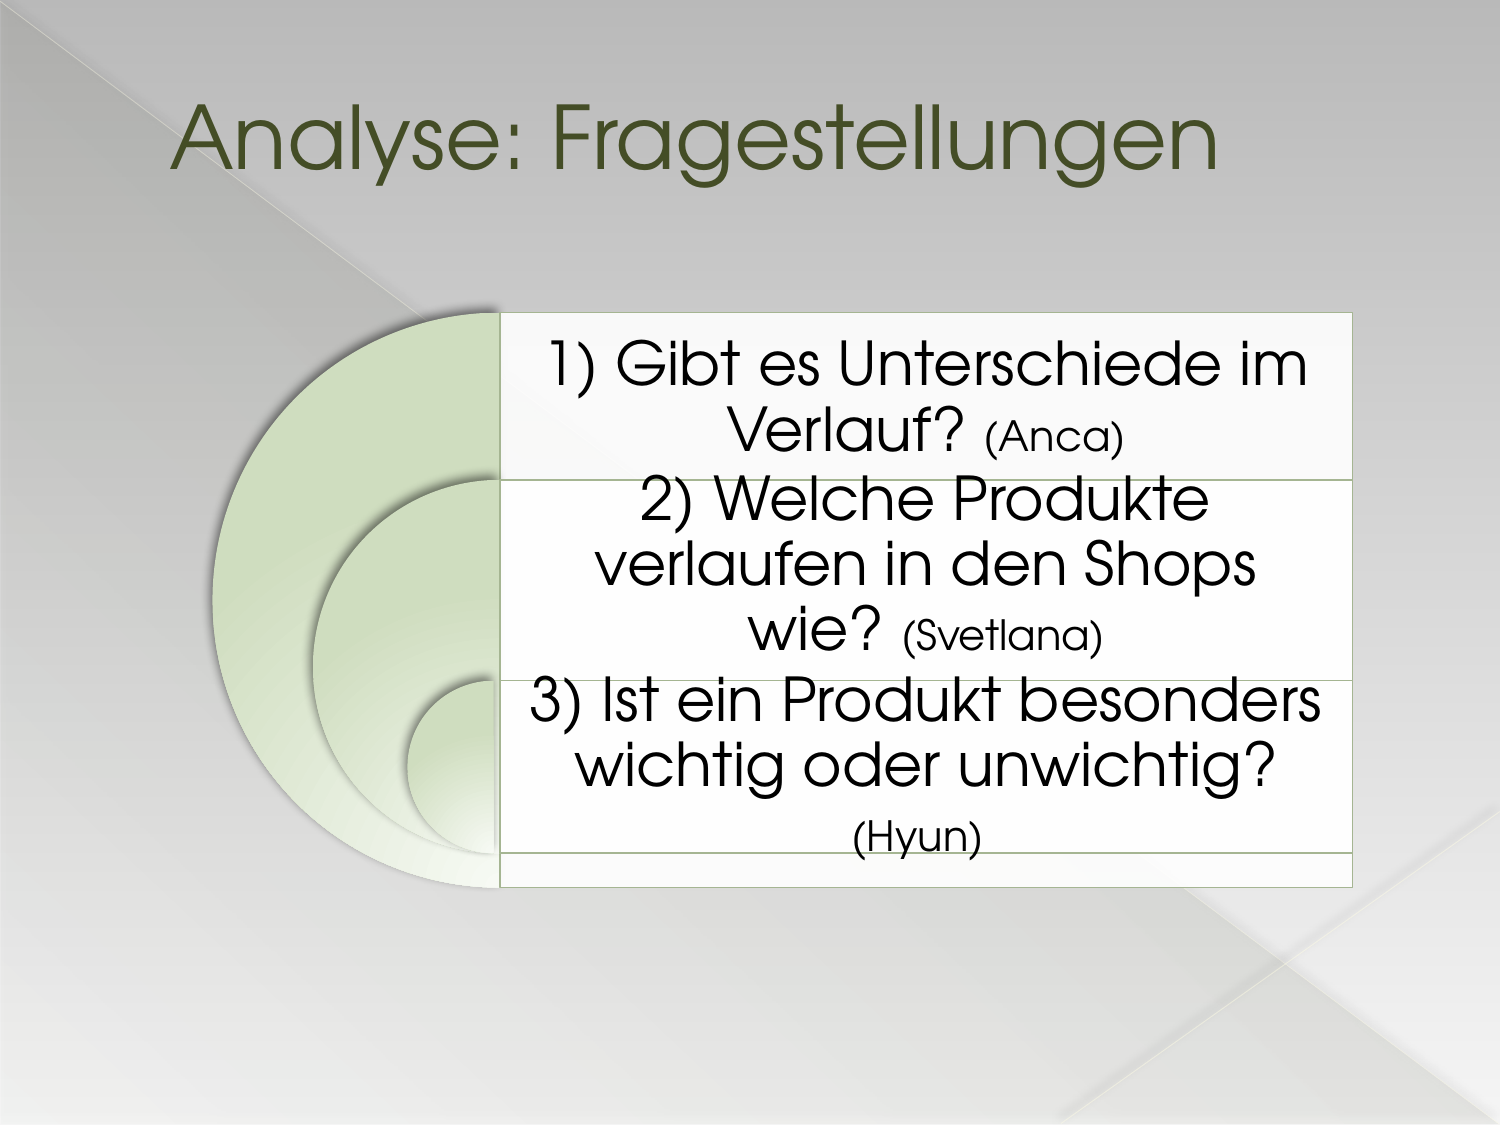

# Analyse: Fragestellungen
1) Gibt es Unterschiede im Verlauf? (Anca)
2) Welche Produkte verlaufen in den Shops wie? (Svetlana)
3) Ist ein Produkt besonders wichtig oder unwichtig? (Hyun)